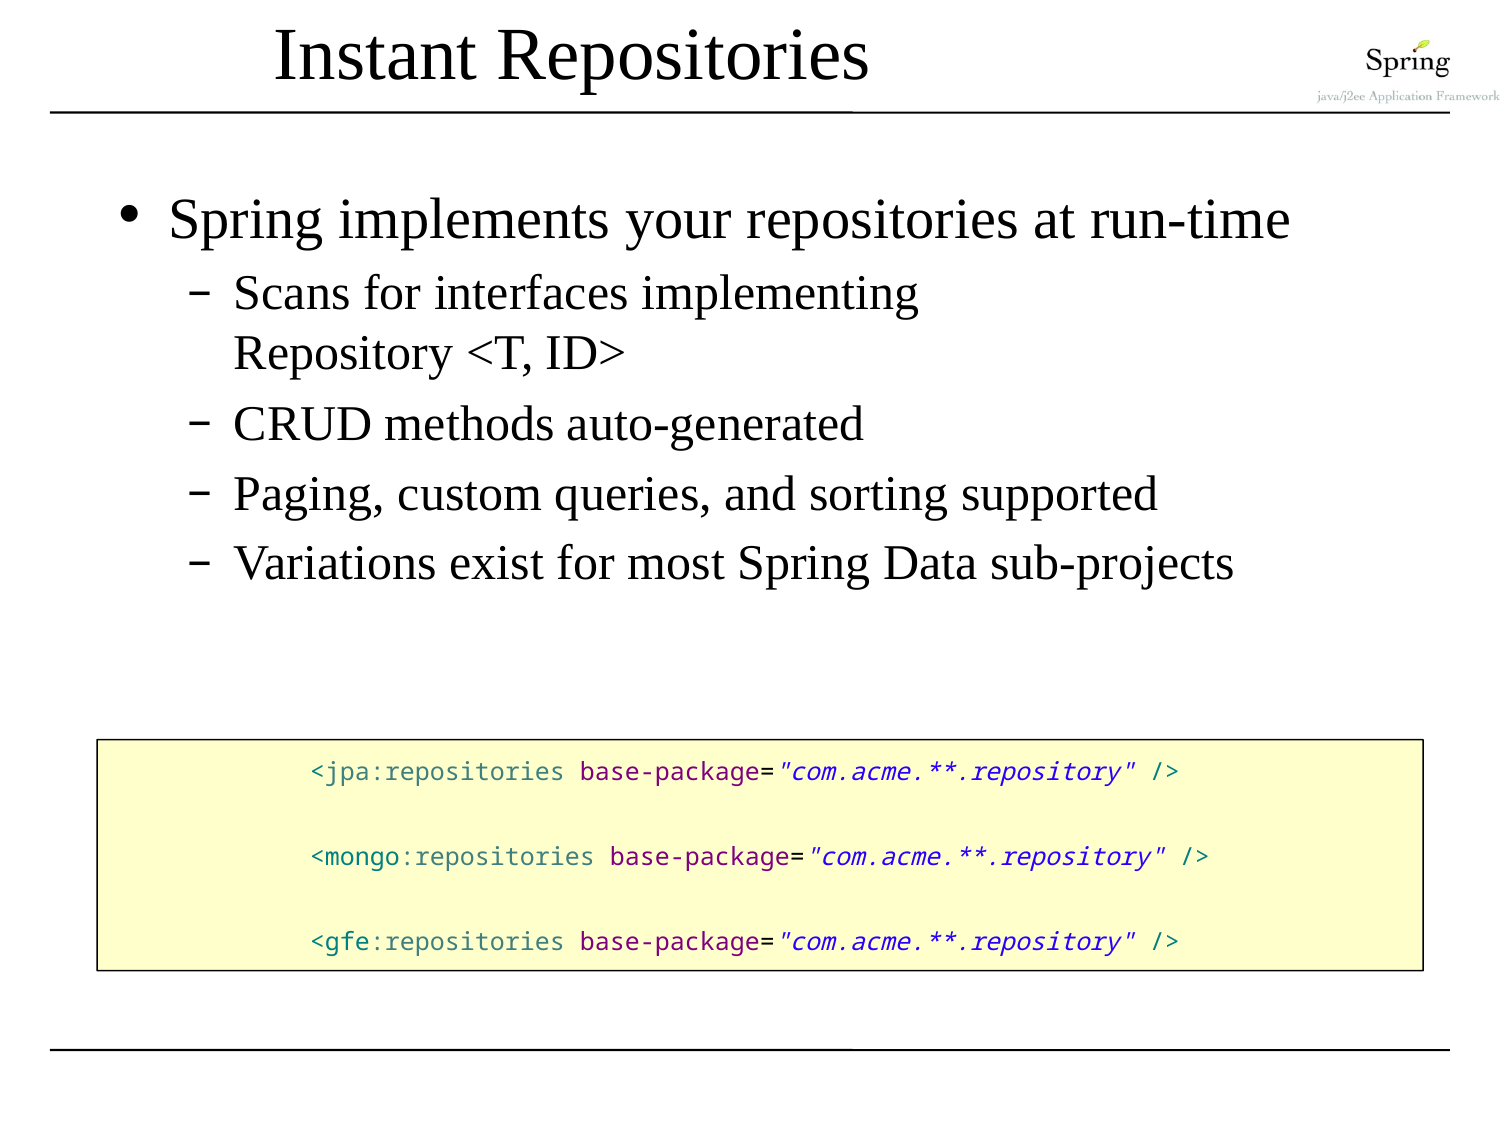

# Instant Repositories
Spring implements your repositories at run-time
Scans for interfaces implementing
Repository <T, ID>
CRUD methods auto-generated
Paging, custom queries, and sorting supported
Variations exist for most Spring Data sub-projects
<jpa:repositories base-package="com.acme.**.repository" />

<mongo:repositories base-package="com.acme.**.repository" />

<gfe:repositories base-package="com.acme.**.repository" />